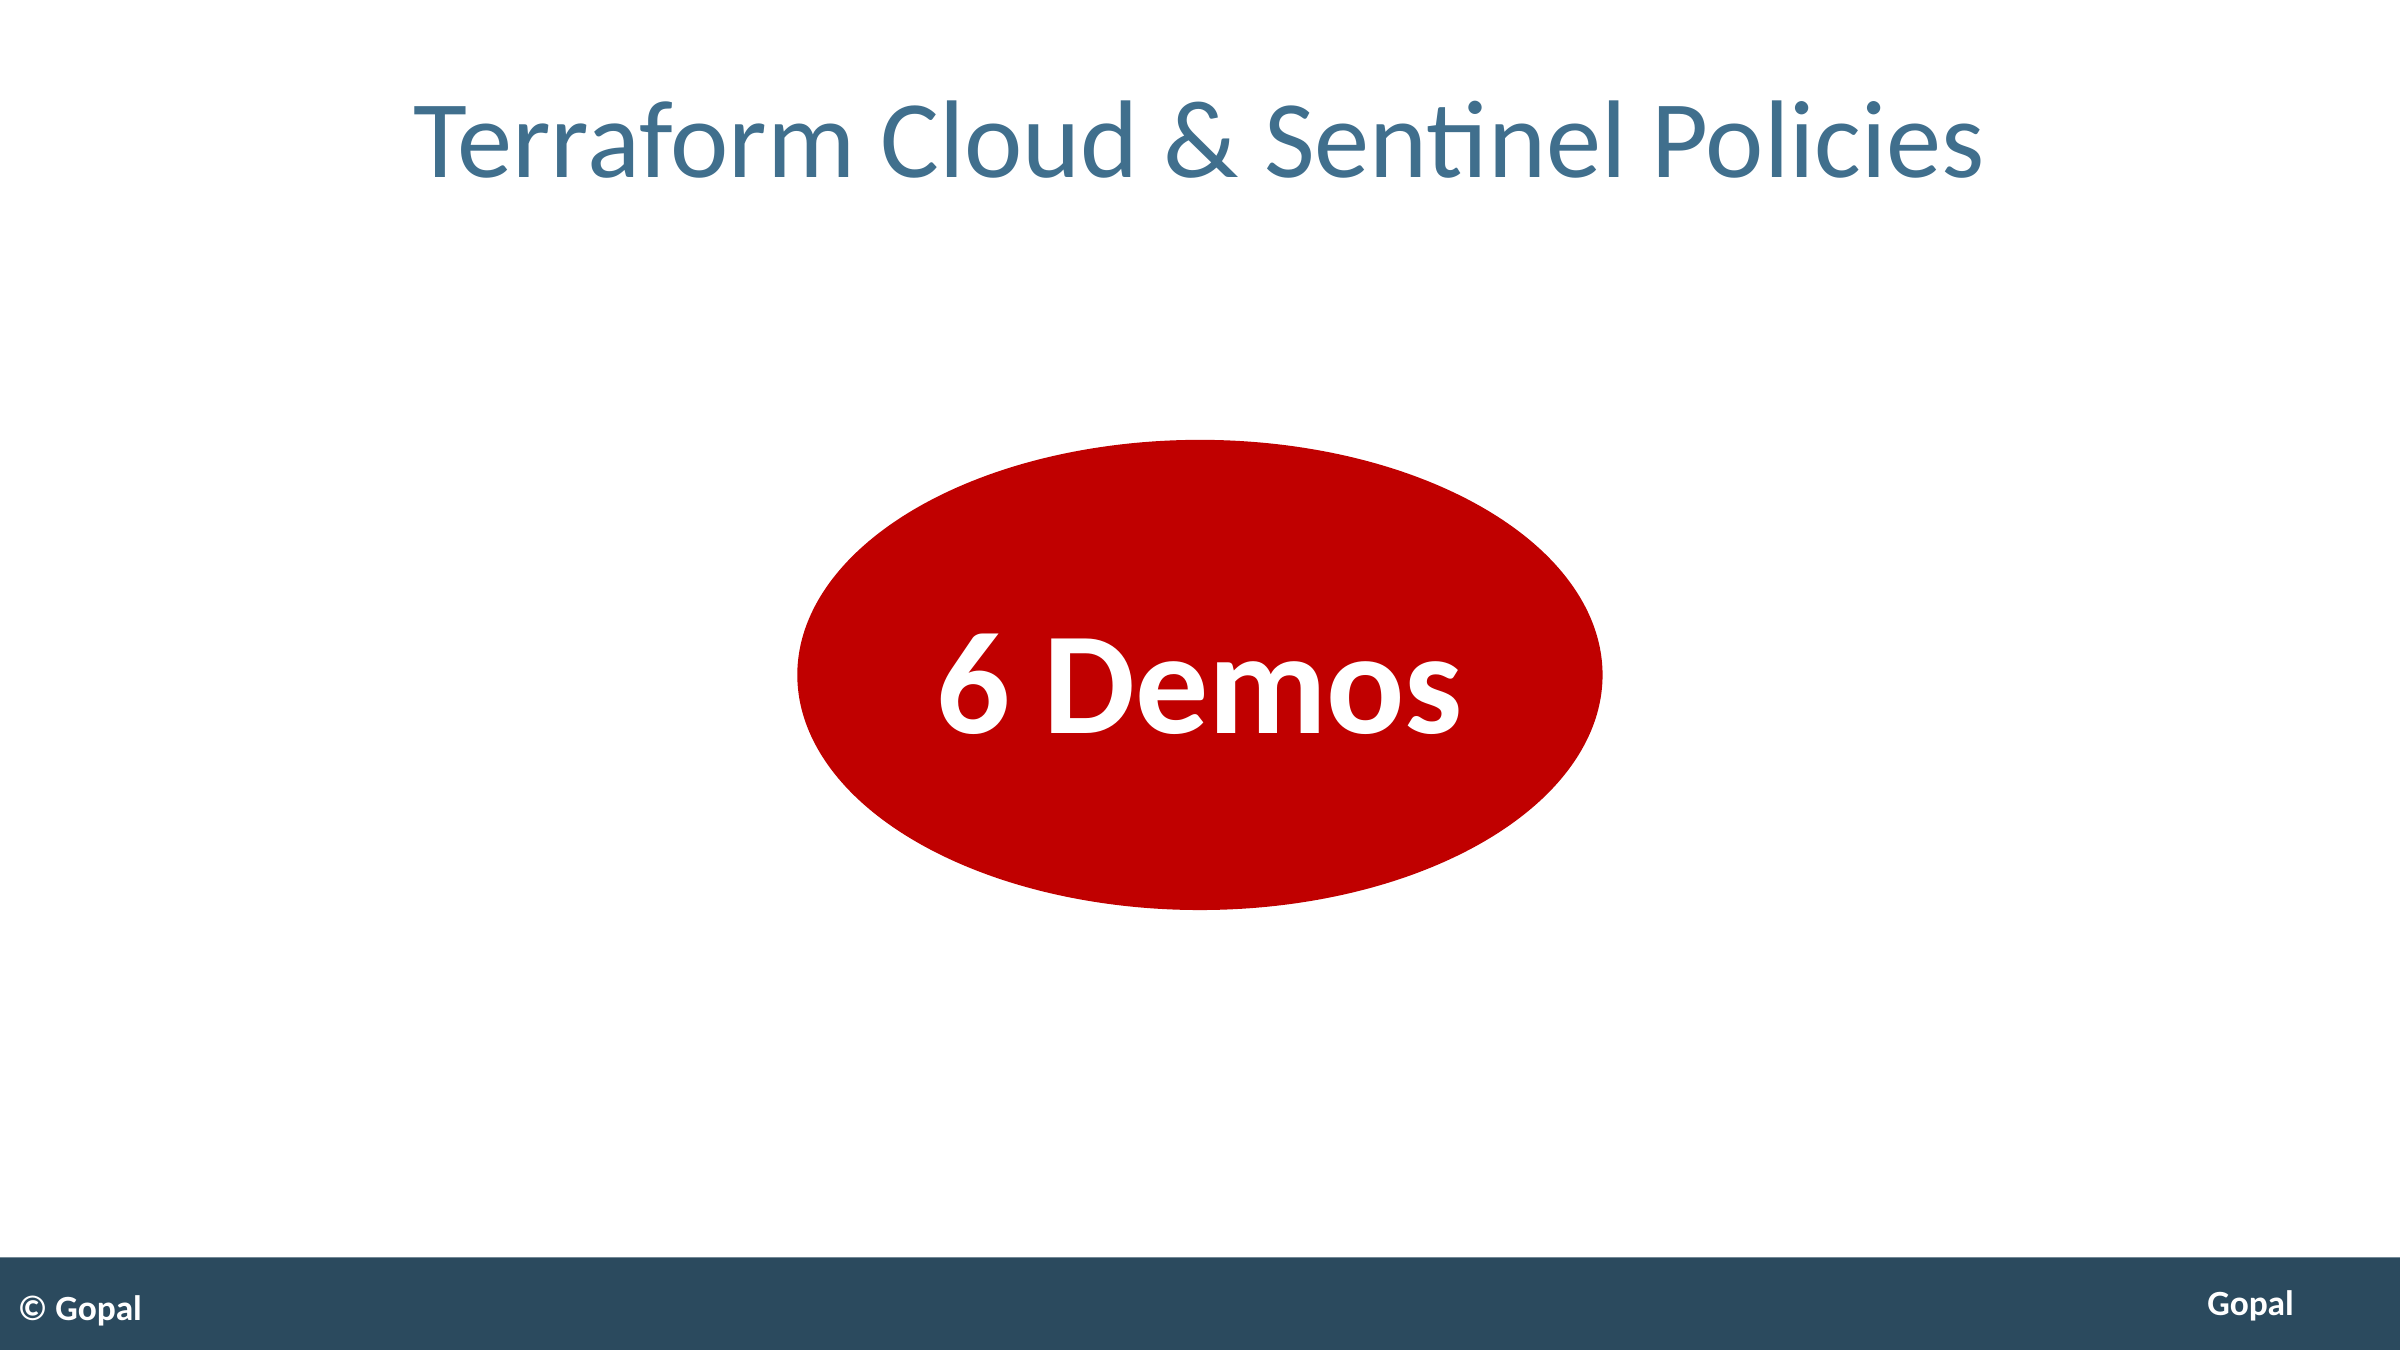

# Terraform Cloud & Sentinel Policies
6 Demos
© Gopal